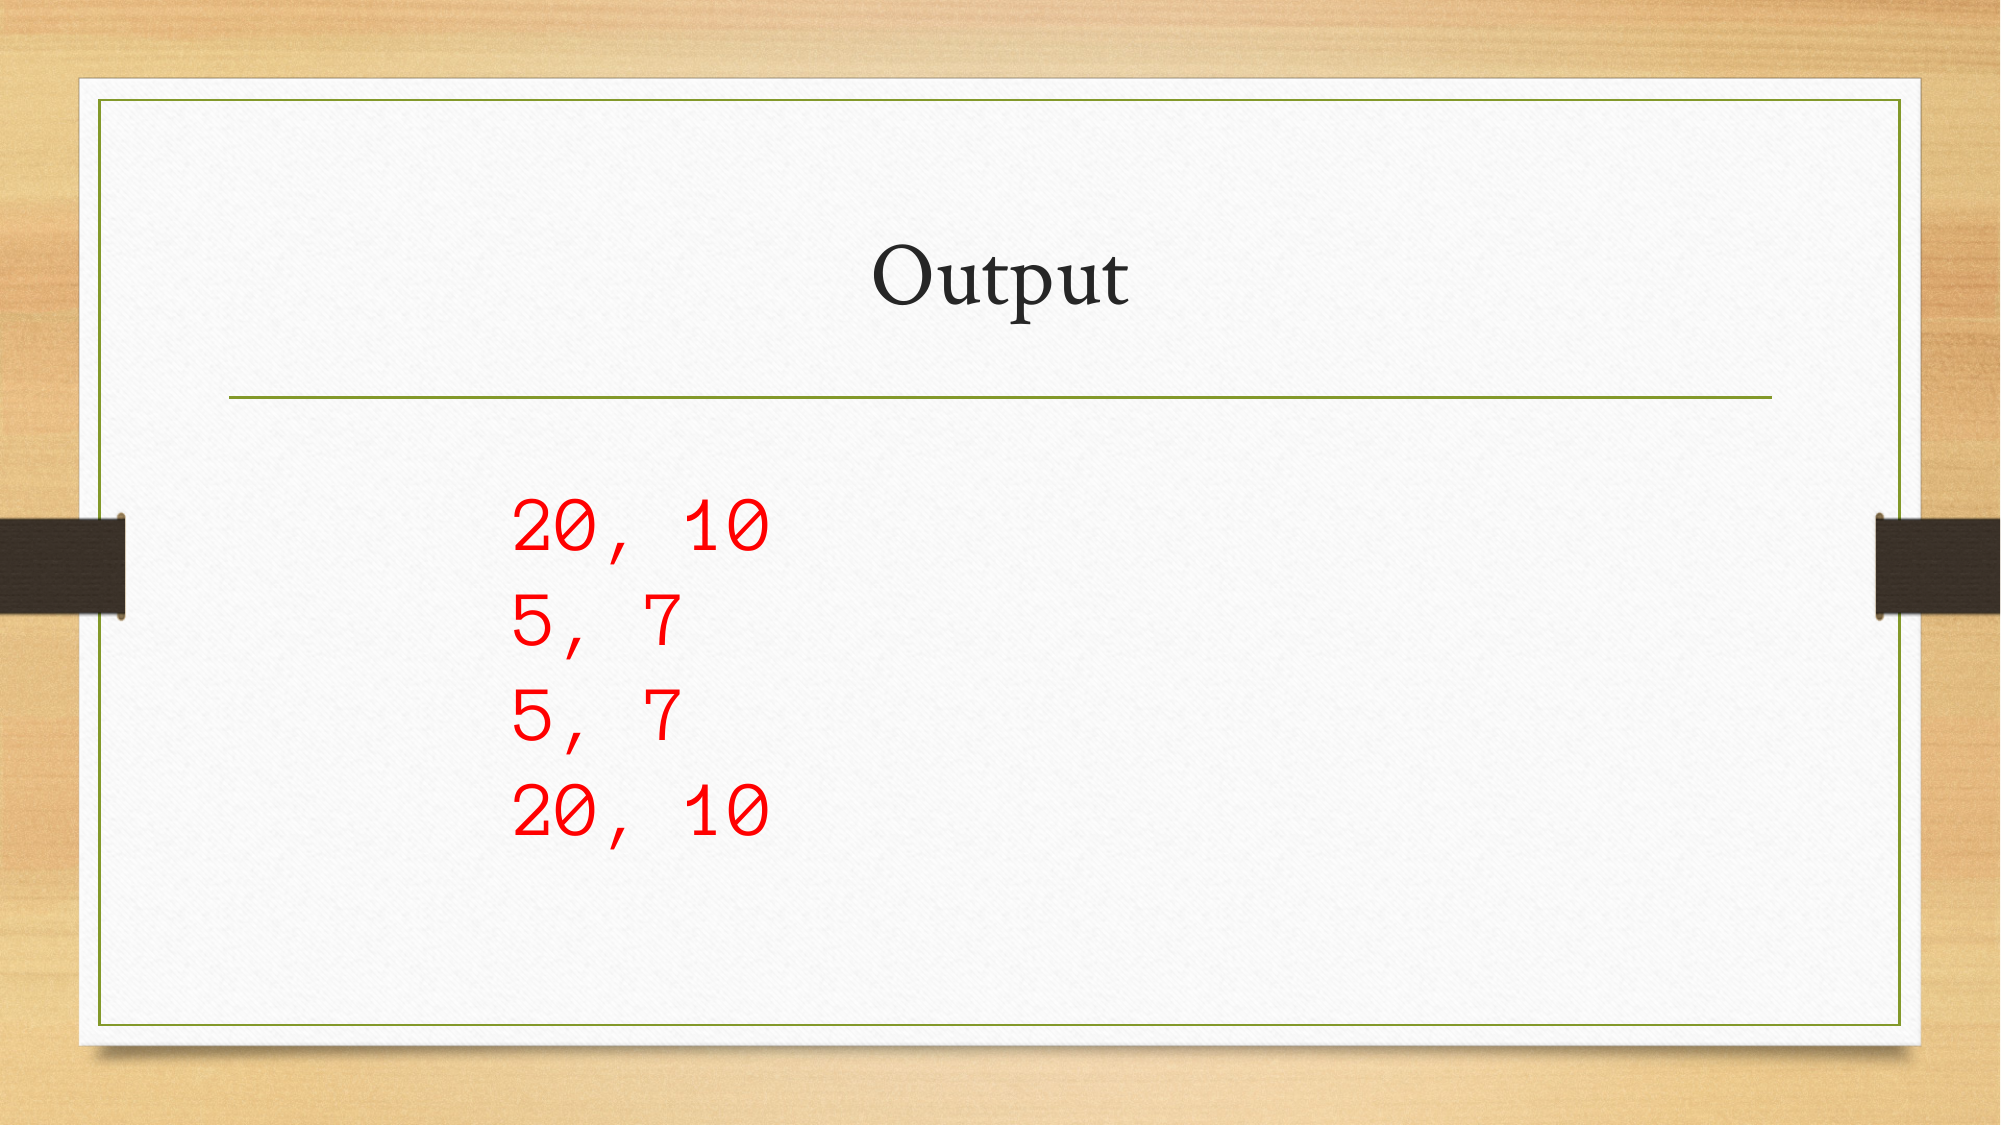

# Output

20, 10
5, 7
5, 7
20, 10